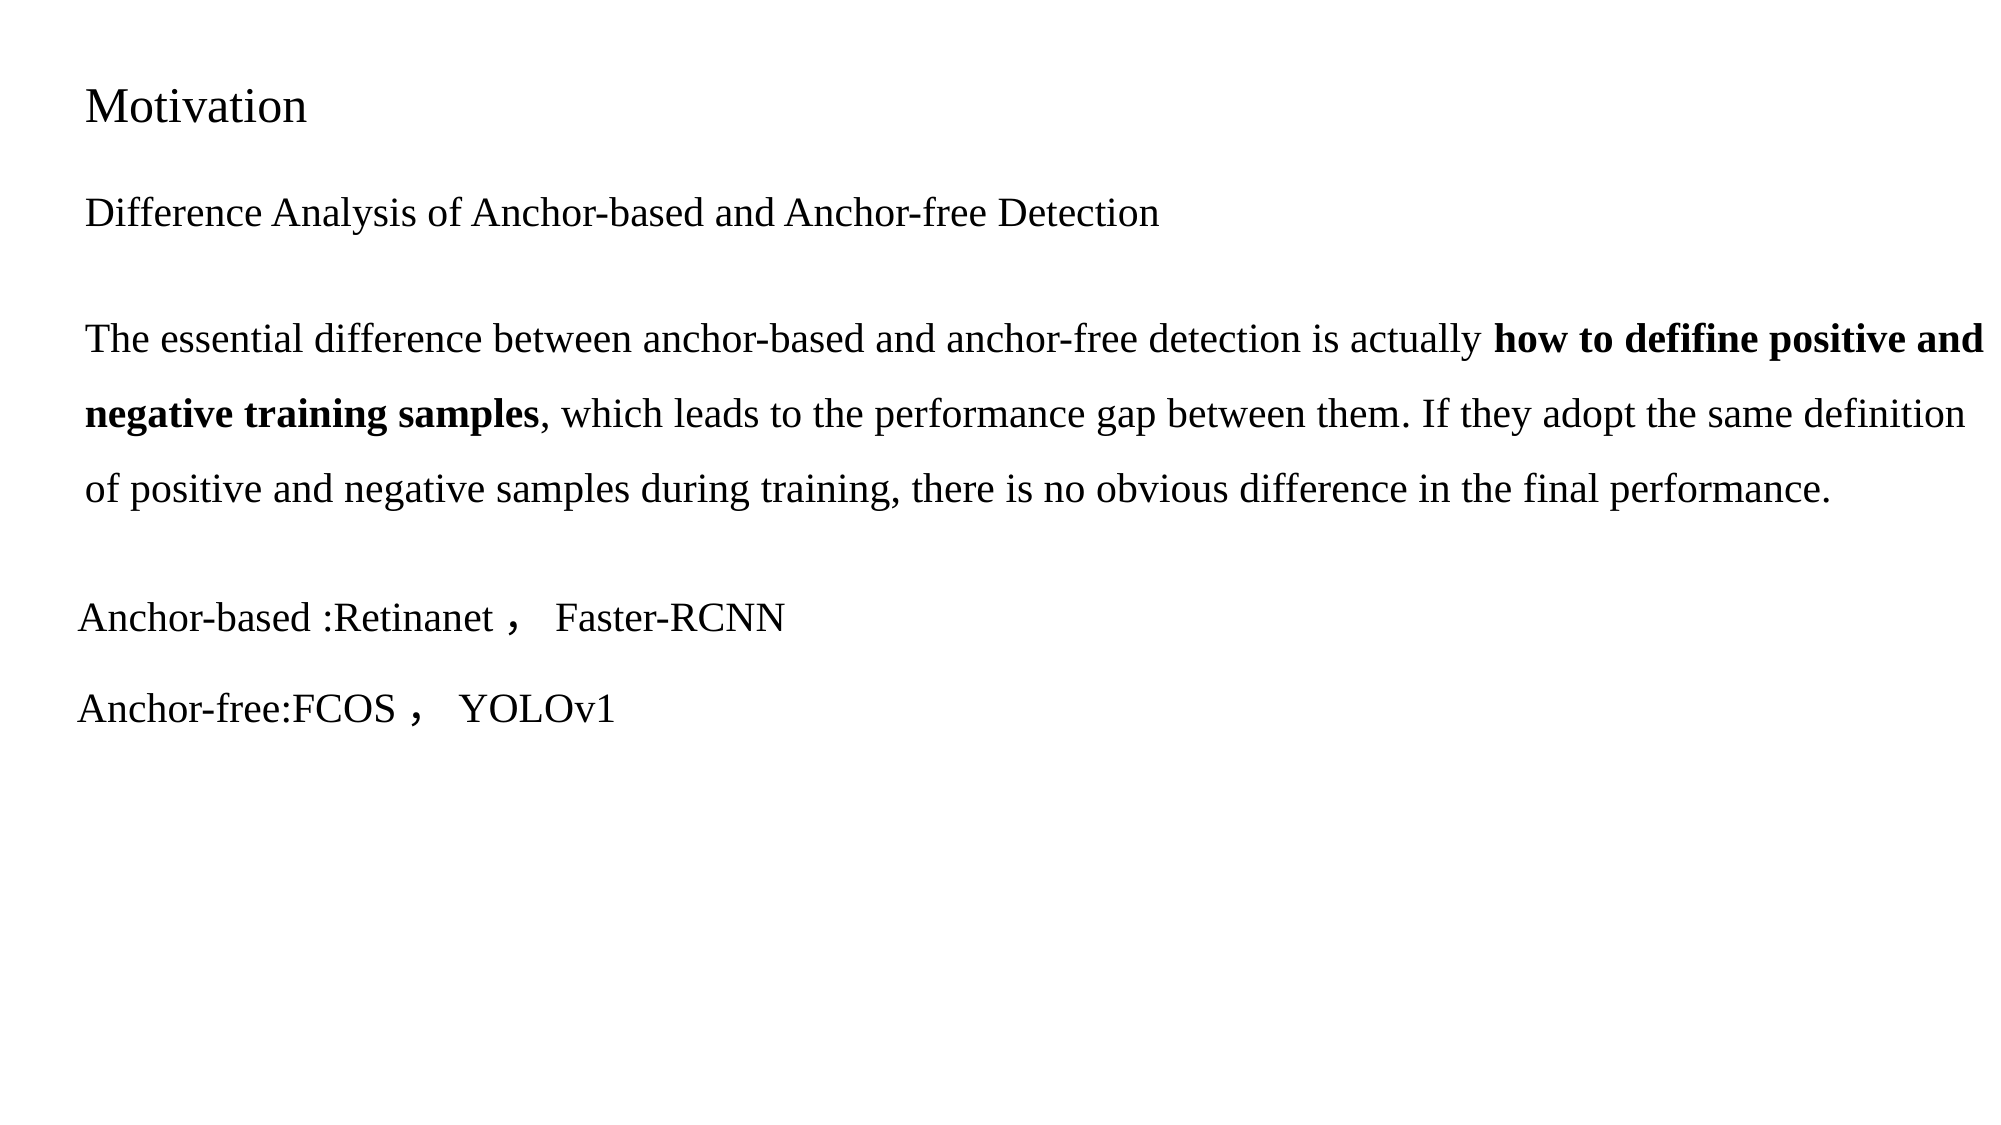

Motivation
Difference Analysis of Anchor-based and Anchor-free Detection
The essential difference between anchor-based and anchor-free detection is actually how to defifine positive and negative training samples, which leads to the performance gap between them. If they adopt the same definition of positive and negative samples during training, there is no obvious difference in the final performance.
Anchor-based :Retinanet，Faster-RCNN
Anchor-free:FCOS，YOLOv1